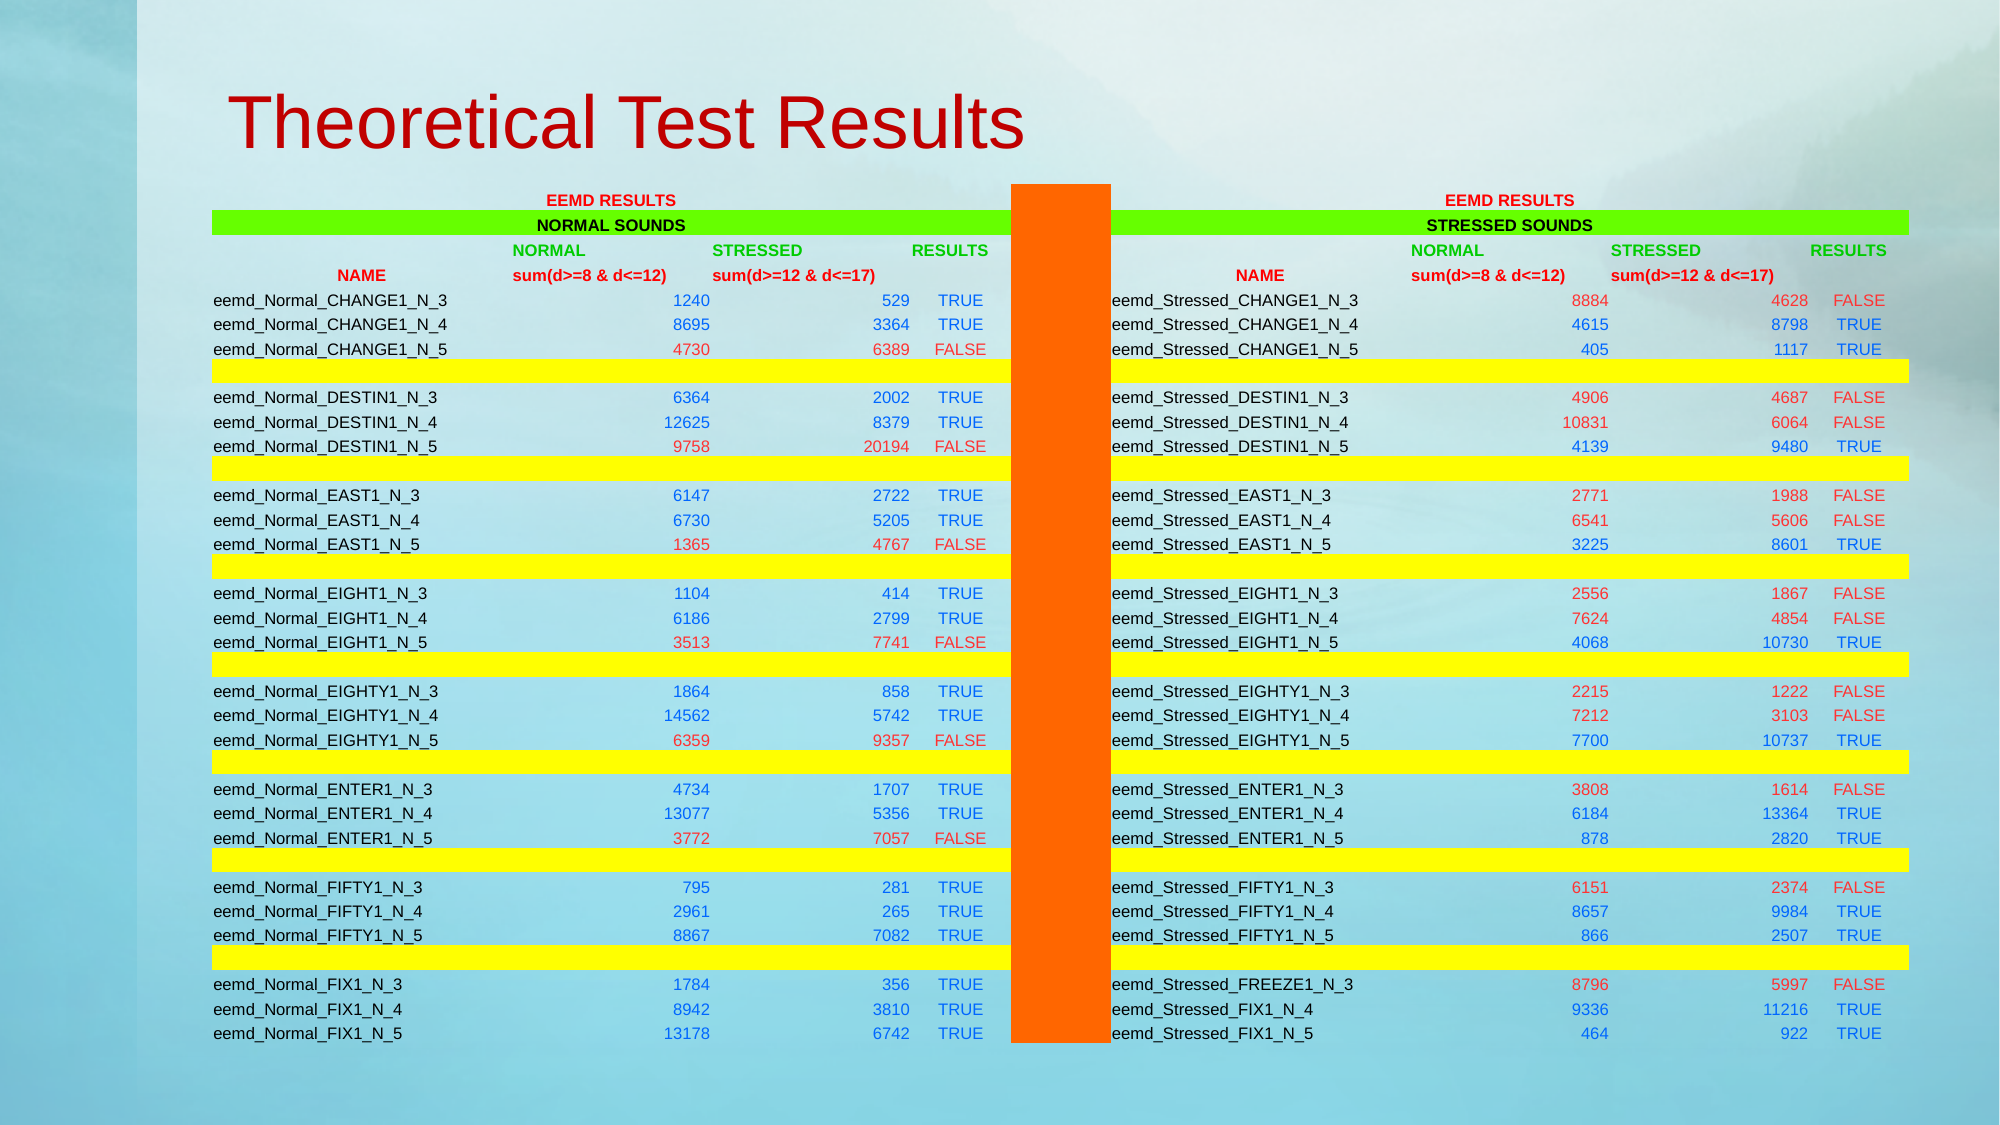

# Theoretical Test Results
| EEMD RESULTS |  |  |  |  |  |  |  |  | EEMD RESULTS |  |  |  |  |  |  |  |
| --- | --- | --- | --- | --- | --- | --- | --- | --- | --- | --- | --- | --- | --- | --- | --- | --- |
|  |  |  | NORMAL SOUNDS |  |  |  |  |  |  |  |  | STRESSED SOUNDS |  |  |  |  |
|  |  |  | NORMAL |  | STRESSED |  | RESULTS |  |  |  |  | NORMAL |  | STRESSED |  | RESULTS |
| NAME |  |  | sum(d>=8 & d<=12) |  | sum(d>=12 & d<=17) |  |  |  | NAME |  |  | sum(d>=8 & d<=12) |  | sum(d>=12 & d<=17) |  |  |
| eemd\_Normal\_CHANGE1\_N\_3 |  |  | 1240 |  | 529 |  | TRUE |  | eemd\_Stressed\_CHANGE1\_N\_3 |  |  | 8884 |  | 4628 |  | FALSE |
| eemd\_Normal\_CHANGE1\_N\_4 |  |  | 8695 |  | 3364 |  | TRUE |  | eemd\_Stressed\_CHANGE1\_N\_4 |  |  | 4615 |  | 8798 |  | TRUE |
| eemd\_Normal\_CHANGE1\_N\_5 |  |  | 4730 |  | 6389 |  | FALSE |  | eemd\_Stressed\_CHANGE1\_N\_5 |  |  | 405 |  | 1117 |  | TRUE |
|  |  |  |  |  |  |  |  |  |  |  |  |  |  |  |  |  |
| eemd\_Normal\_DESTIN1\_N\_3 |  |  | 6364 |  | 2002 |  | TRUE |  | eemd\_Stressed\_DESTIN1\_N\_3 |  |  | 4906 |  | 4687 |  | FALSE |
| eemd\_Normal\_DESTIN1\_N\_4 |  |  | 12625 |  | 8379 |  | TRUE |  | eemd\_Stressed\_DESTIN1\_N\_4 |  |  | 10831 |  | 6064 |  | FALSE |
| eemd\_Normal\_DESTIN1\_N\_5 |  |  | 9758 |  | 20194 |  | FALSE |  | eemd\_Stressed\_DESTIN1\_N\_5 |  |  | 4139 |  | 9480 |  | TRUE |
|  |  |  |  |  |  |  |  |  |  |  |  |  |  |  |  |  |
| eemd\_Normal\_EAST1\_N\_3 |  |  | 6147 |  | 2722 |  | TRUE |  | eemd\_Stressed\_EAST1\_N\_3 |  |  | 2771 |  | 1988 |  | FALSE |
| eemd\_Normal\_EAST1\_N\_4 |  |  | 6730 |  | 5205 |  | TRUE |  | eemd\_Stressed\_EAST1\_N\_4 |  |  | 6541 |  | 5606 |  | FALSE |
| eemd\_Normal\_EAST1\_N\_5 |  |  | 1365 |  | 4767 |  | FALSE |  | eemd\_Stressed\_EAST1\_N\_5 |  |  | 3225 |  | 8601 |  | TRUE |
|  |  |  |  |  |  |  |  |  |  |  |  |  |  |  |  |  |
| eemd\_Normal\_EIGHT1\_N\_3 |  |  | 1104 |  | 414 |  | TRUE |  | eemd\_Stressed\_EIGHT1\_N\_3 |  |  | 2556 |  | 1867 |  | FALSE |
| eemd\_Normal\_EIGHT1\_N\_4 |  |  | 6186 |  | 2799 |  | TRUE |  | eemd\_Stressed\_EIGHT1\_N\_4 |  |  | 7624 |  | 4854 |  | FALSE |
| eemd\_Normal\_EIGHT1\_N\_5 |  |  | 3513 |  | 7741 |  | FALSE |  | eemd\_Stressed\_EIGHT1\_N\_5 |  |  | 4068 |  | 10730 |  | TRUE |
|  |  |  |  |  |  |  |  |  |  |  |  |  |  |  |  |  |
| eemd\_Normal\_EIGHTY1\_N\_3 |  |  | 1864 |  | 858 |  | TRUE |  | eemd\_Stressed\_EIGHTY1\_N\_3 |  |  | 2215 |  | 1222 |  | FALSE |
| eemd\_Normal\_EIGHTY1\_N\_4 |  |  | 14562 |  | 5742 |  | TRUE |  | eemd\_Stressed\_EIGHTY1\_N\_4 |  |  | 7212 |  | 3103 |  | FALSE |
| eemd\_Normal\_EIGHTY1\_N\_5 |  |  | 6359 |  | 9357 |  | FALSE |  | eemd\_Stressed\_EIGHTY1\_N\_5 |  |  | 7700 |  | 10737 |  | TRUE |
|  |  |  |  |  |  |  |  |  |  |  |  |  |  |  |  |  |
| eemd\_Normal\_ENTER1\_N\_3 |  |  | 4734 |  | 1707 |  | TRUE |  | eemd\_Stressed\_ENTER1\_N\_3 |  |  | 3808 |  | 1614 |  | FALSE |
| eemd\_Normal\_ENTER1\_N\_4 |  |  | 13077 |  | 5356 |  | TRUE |  | eemd\_Stressed\_ENTER1\_N\_4 |  |  | 6184 |  | 13364 |  | TRUE |
| eemd\_Normal\_ENTER1\_N\_5 |  |  | 3772 |  | 7057 |  | FALSE |  | eemd\_Stressed\_ENTER1\_N\_5 |  |  | 878 |  | 2820 |  | TRUE |
|  |  |  |  |  |  |  |  |  |  |  |  |  |  |  |  |  |
| eemd\_Normal\_FIFTY1\_N\_3 |  |  | 795 |  | 281 |  | TRUE |  | eemd\_Stressed\_FIFTY1\_N\_3 |  |  | 6151 |  | 2374 |  | FALSE |
| eemd\_Normal\_FIFTY1\_N\_4 |  |  | 2961 |  | 265 |  | TRUE |  | eemd\_Stressed\_FIFTY1\_N\_4 |  |  | 8657 |  | 9984 |  | TRUE |
| eemd\_Normal\_FIFTY1\_N\_5 |  |  | 8867 |  | 7082 |  | TRUE |  | eemd\_Stressed\_FIFTY1\_N\_5 |  |  | 866 |  | 2507 |  | TRUE |
|  |  |  |  |  |  |  |  |  |  |  |  |  |  |  |  |  |
| eemd\_Normal\_FIX1\_N\_3 |  |  | 1784 |  | 356 |  | TRUE |  | eemd\_Stressed\_FREEZE1\_N\_3 |  |  | 8796 |  | 5997 |  | FALSE |
| eemd\_Normal\_FIX1\_N\_4 |  |  | 8942 |  | 3810 |  | TRUE |  | eemd\_Stressed\_FIX1\_N\_4 |  |  | 9336 |  | 11216 |  | TRUE |
| eemd\_Normal\_FIX1\_N\_5 |  |  | 13178 |  | 6742 |  | TRUE |  | eemd\_Stressed\_FIX1\_N\_5 |  |  | 464 |  | 922 |  | TRUE |